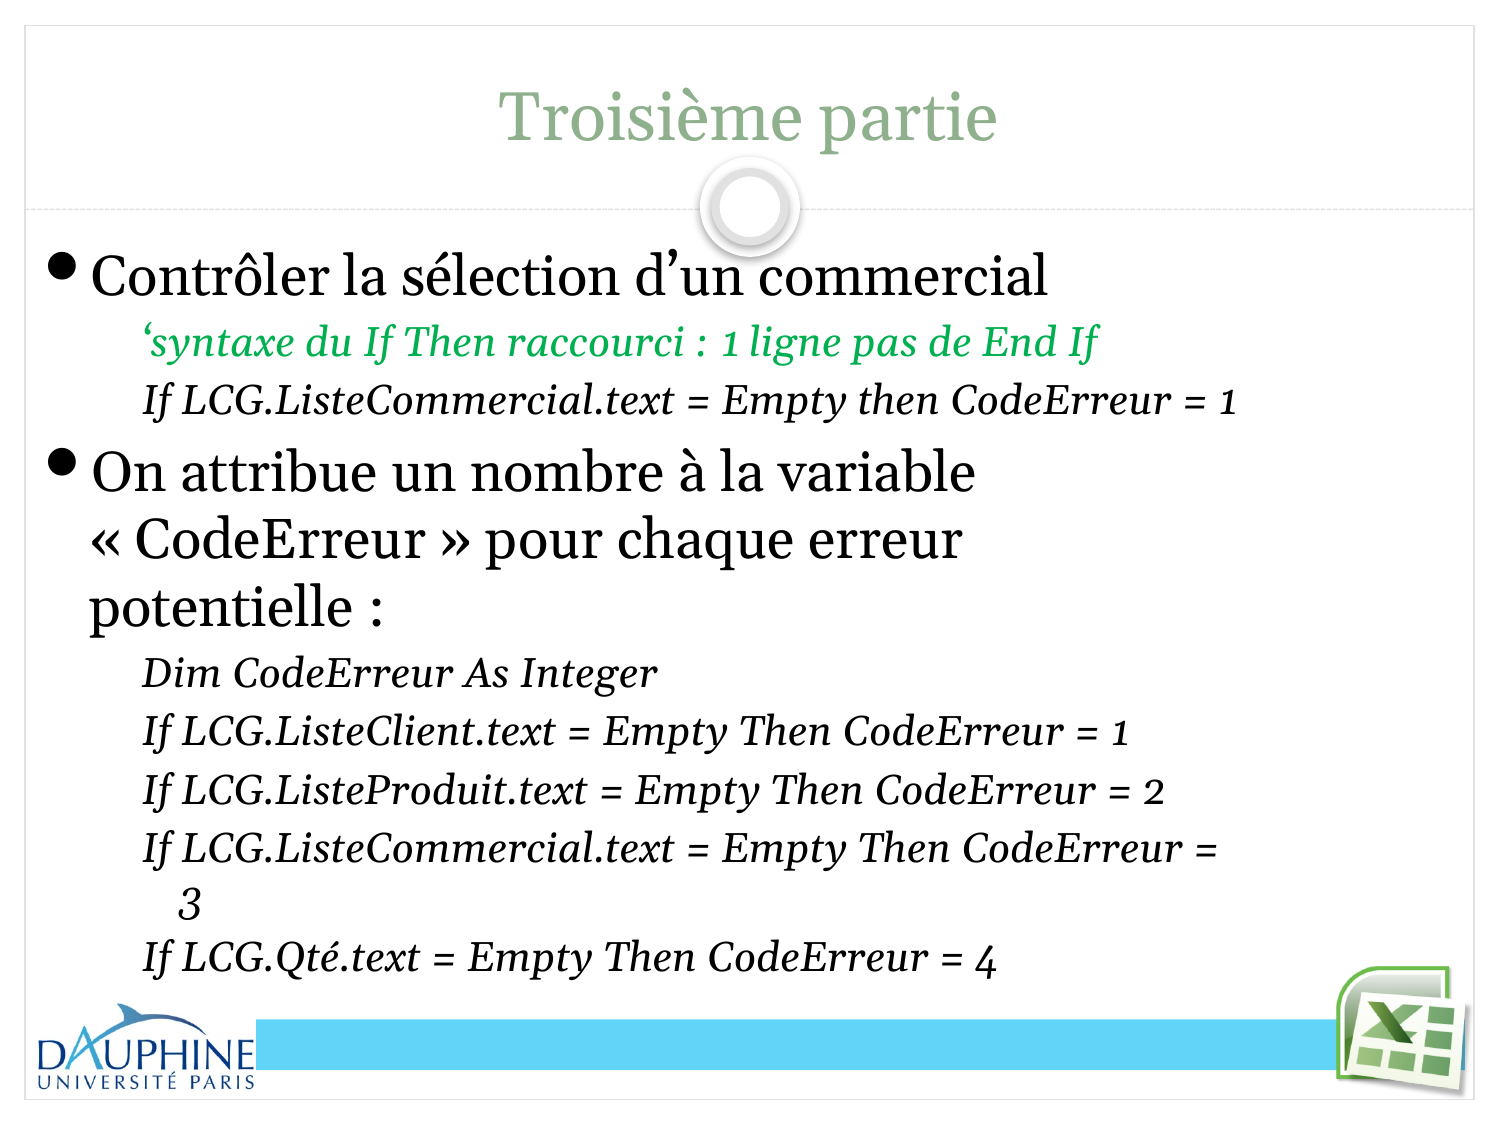

# Troisième partie
Contrôler la sélection d’un commercial
‘syntaxe du If Then raccourci : 1 ligne pas de End If
If LCG.ListeCommercial.text = Empty then CodeErreur = 1
On attribue un nombre à la variable « CodeErreur » pour chaque erreur potentielle :
Dim CodeErreur As Integer
If LCG.ListeClient.text = Empty Then CodeErreur = 1
If LCG.ListeProduit.text = Empty Then CodeErreur = 2
If LCG.ListeCommercial.text = Empty Then CodeErreur = 3
If LCG.Qté.text = Empty Then CodeErreur = 4